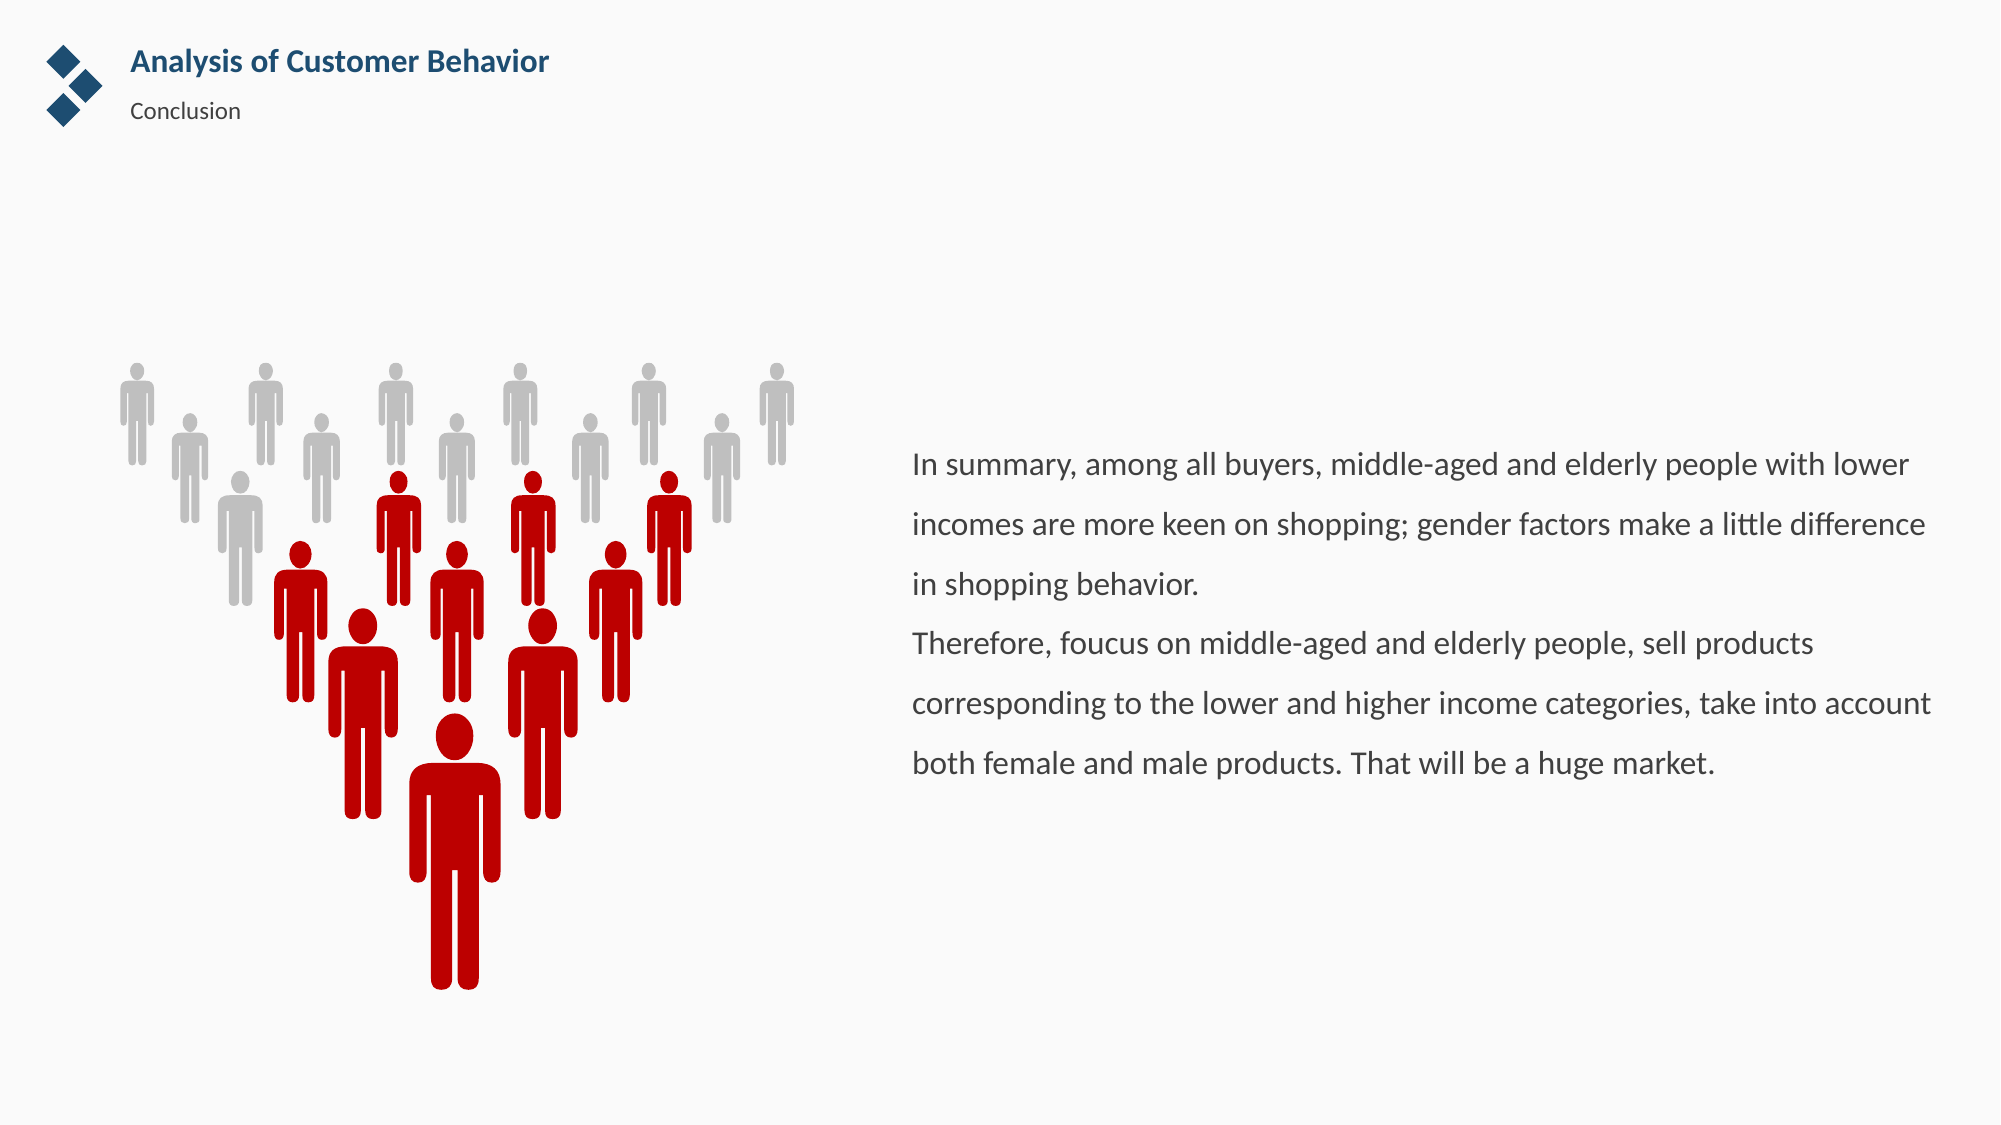

Analysis of Customer Behavior
Conclusion

In summary, among all buyers, middle-aged and elderly people with lower incomes are more keen on shopping; gender factors make a little difference in shopping behavior.
Therefore, foucus on middle-aged and elderly people, sell products corresponding to the lower and higher income categories, take into account both female and male products. That will be a huge market.